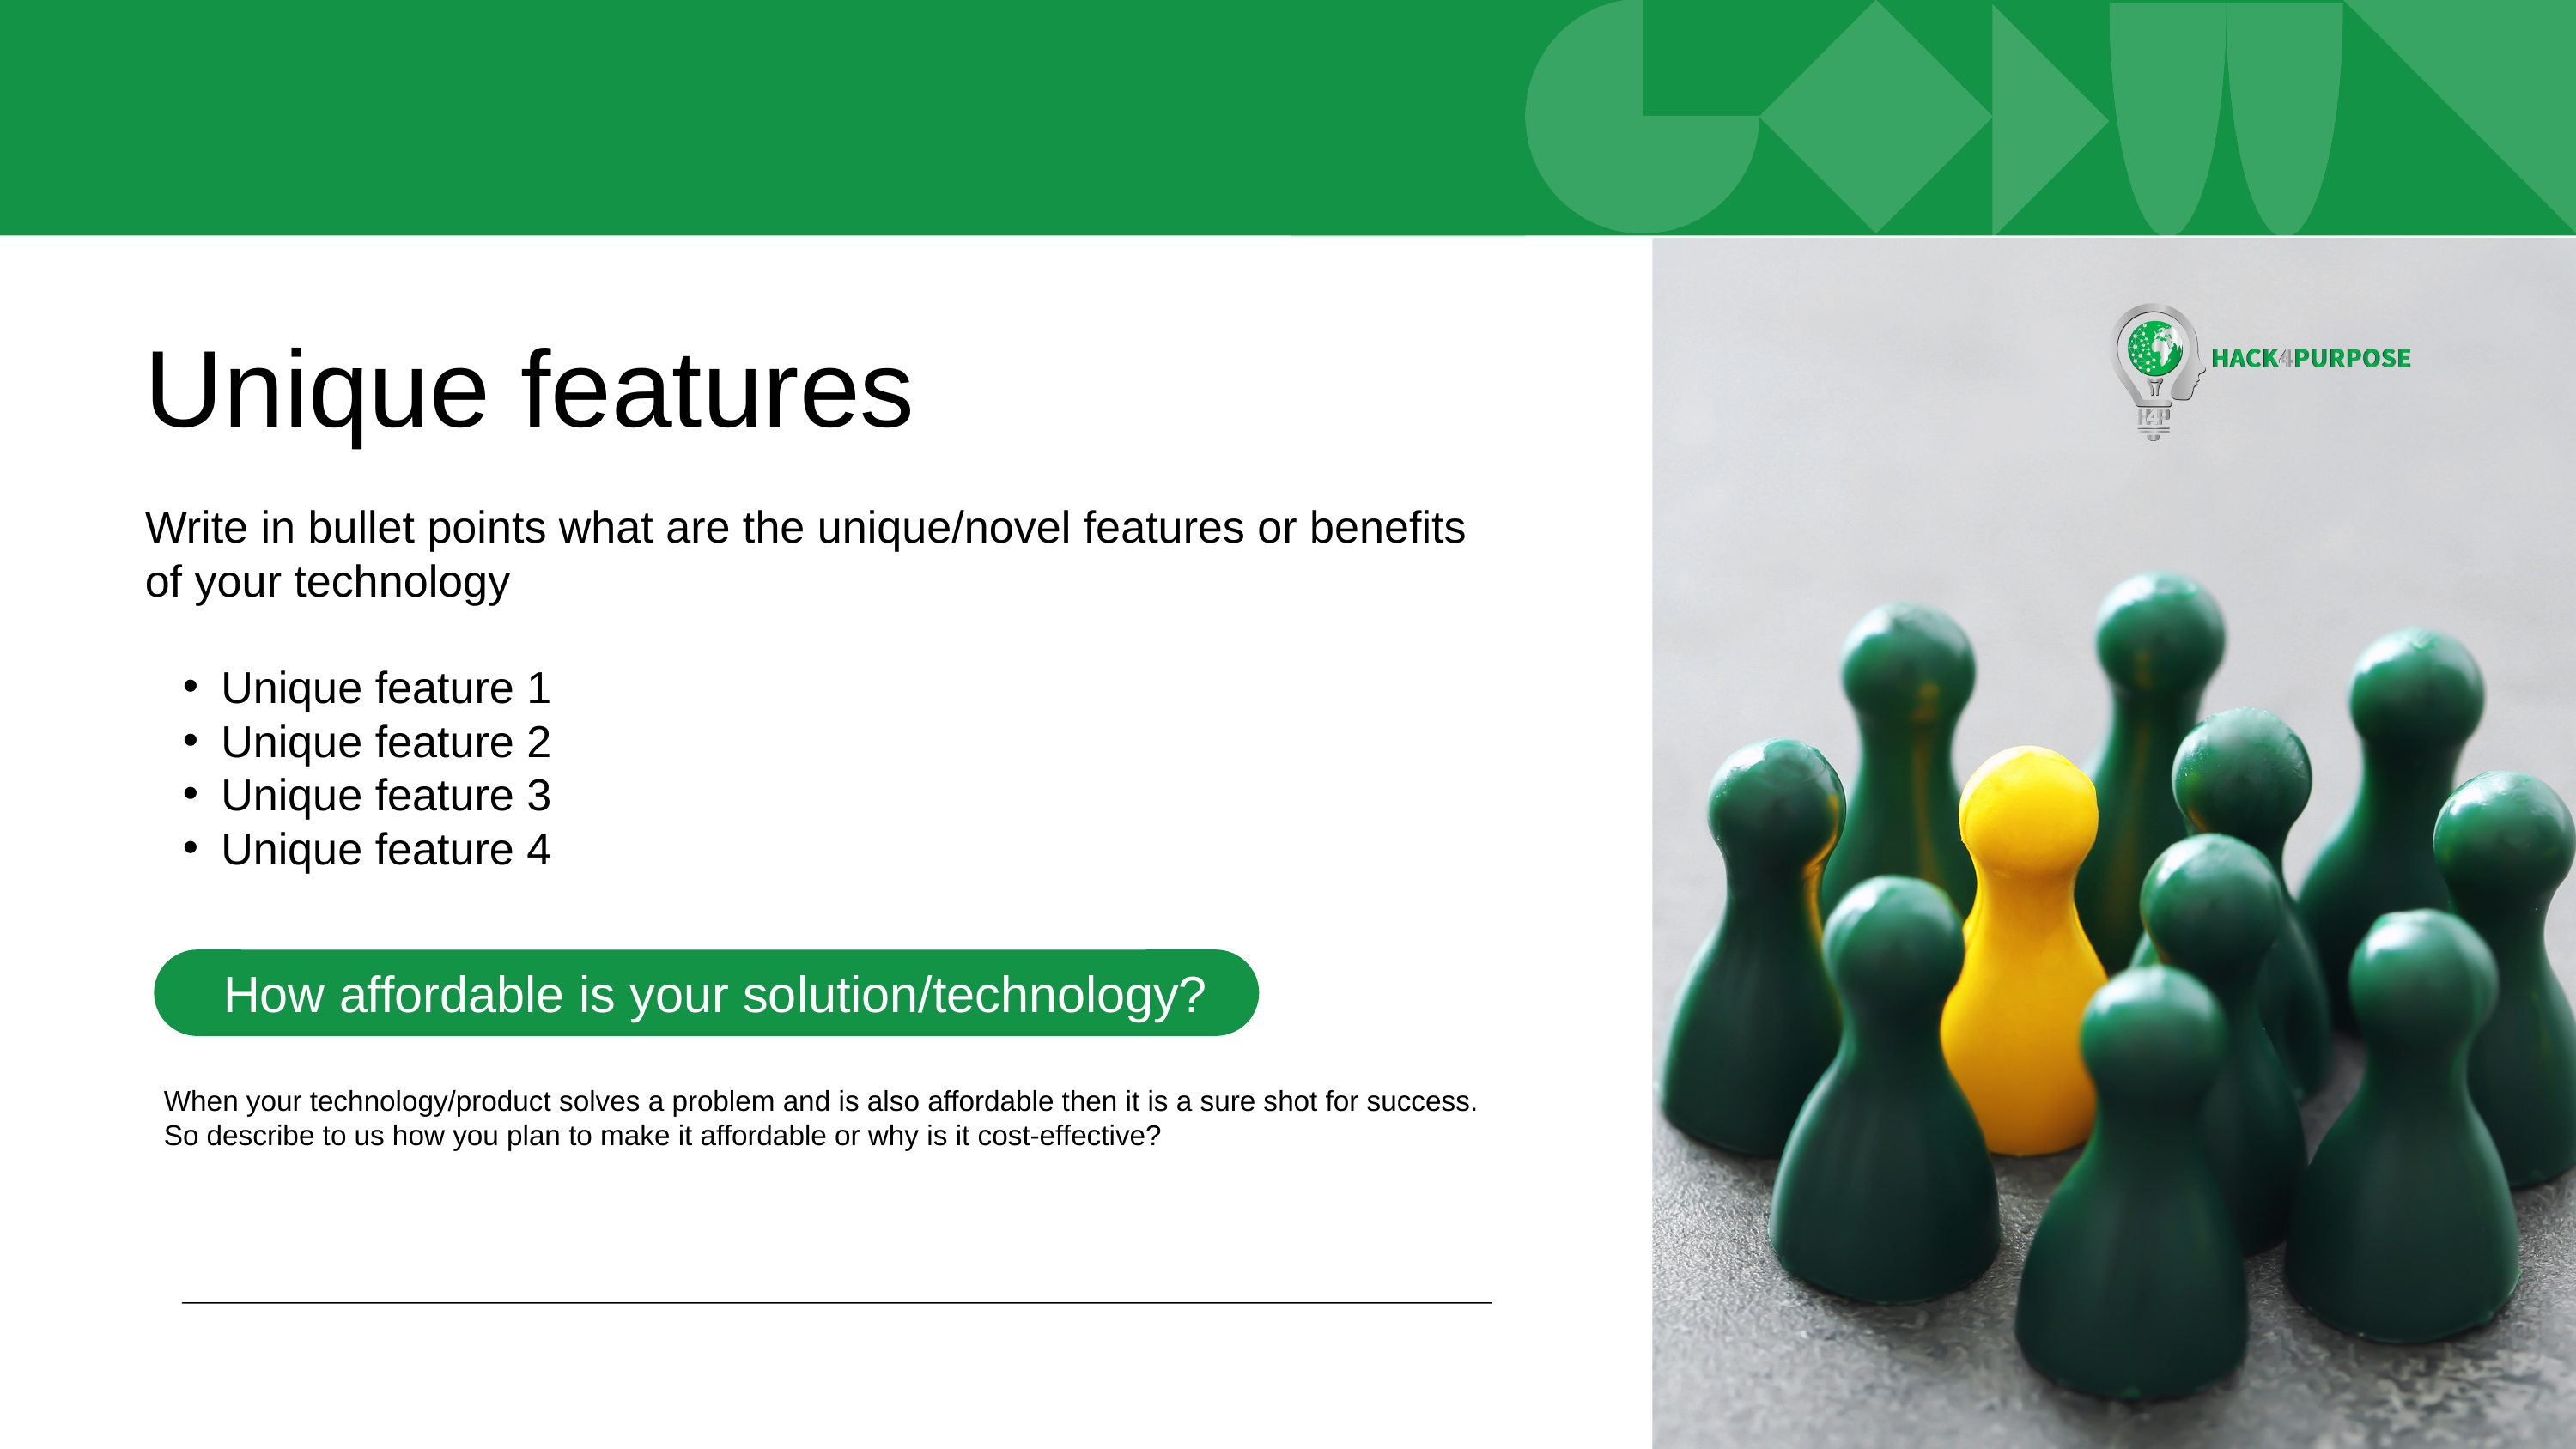

Unique features

Write in bullet points what are the unique/novel features or benefits of your technology

Unique feature 1
Unique feature 2
Unique feature 3
Unique feature 4

How affordable is your solution/technology?
When your technology/product solves a problem and is also affordable then it is a sure shot for success. So describe to us how you plan to make it affordable or why is it cost-effective?